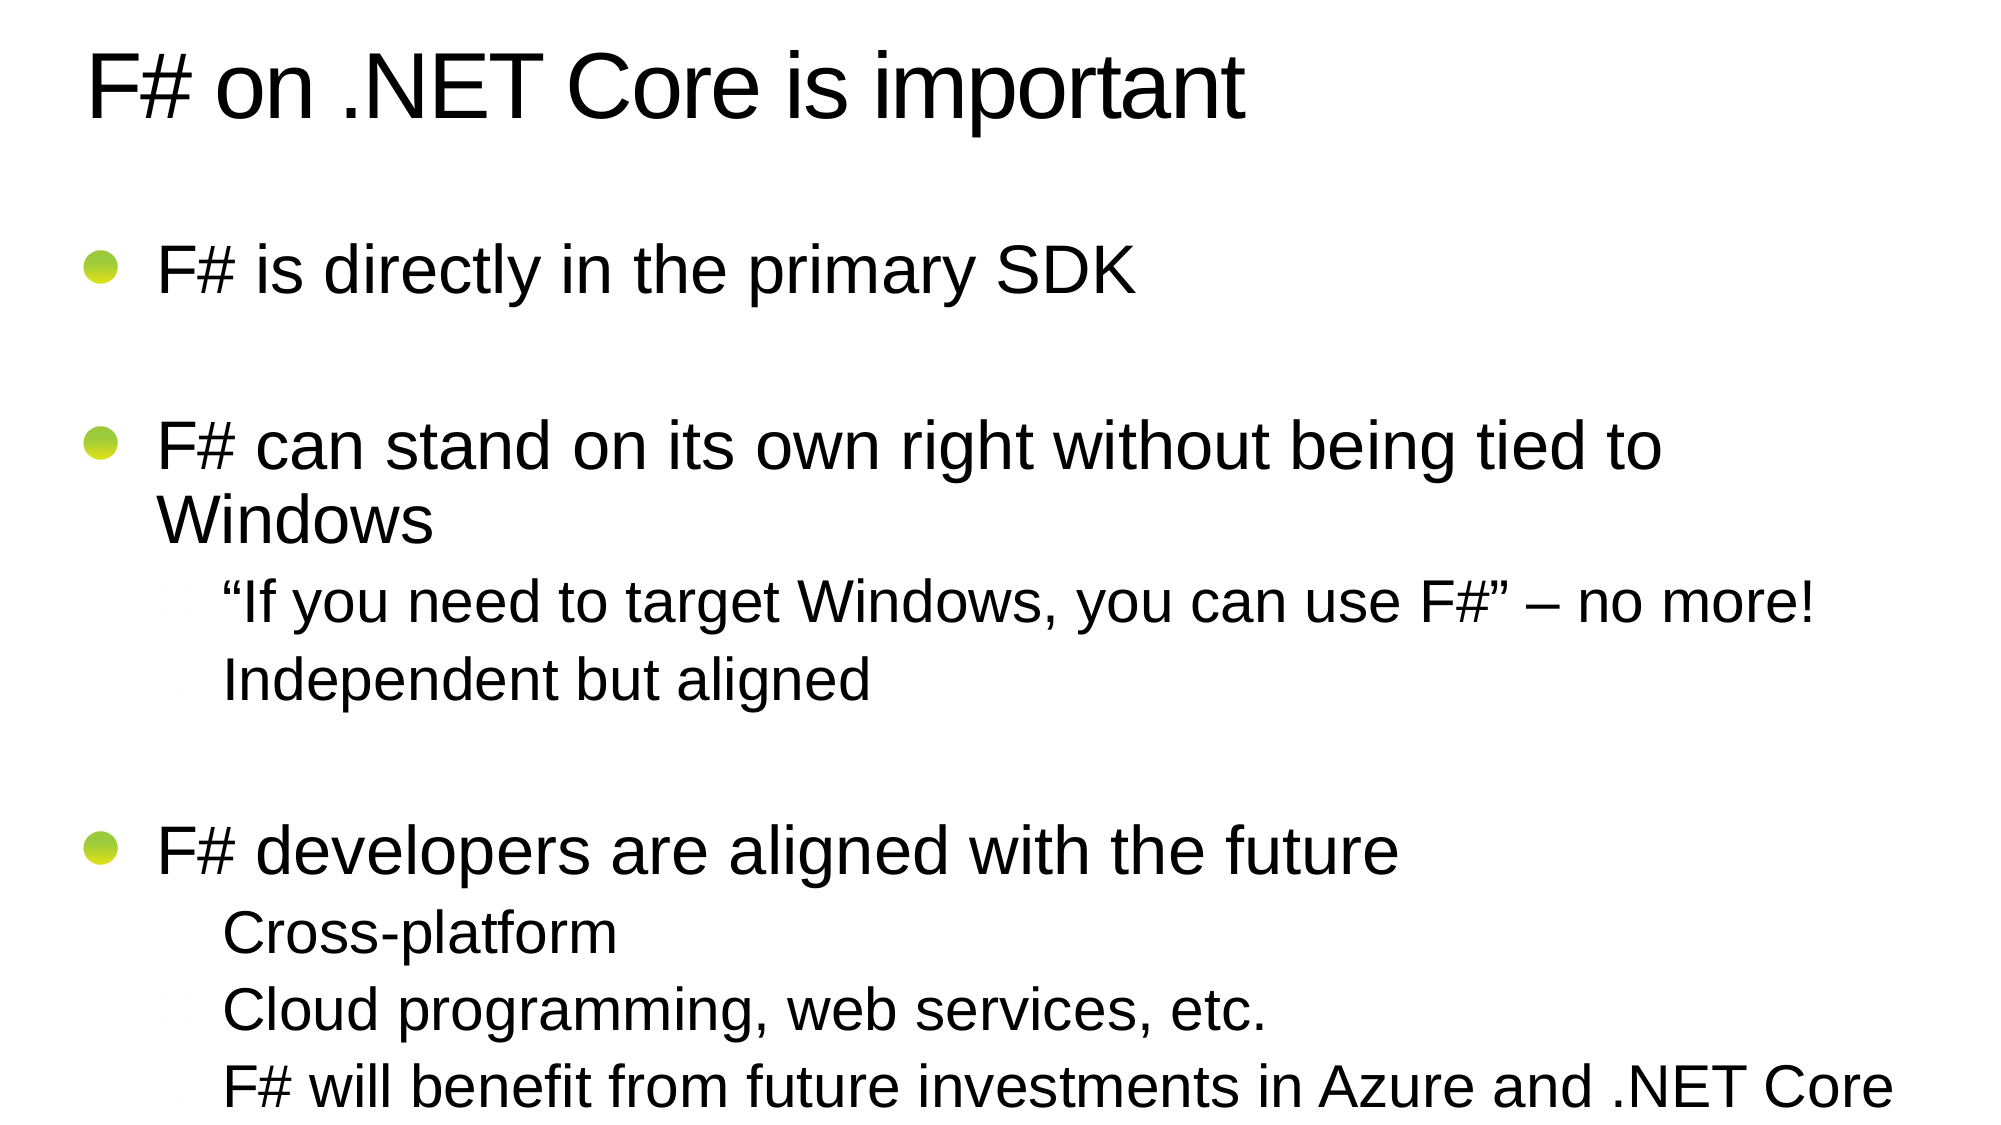

# F# on .NET Core is important
F# is directly in the primary SDK

F# can stand on its own right without being tied to Windows
“If you need to target Windows, you can use F#” – no more!
Independent but aligned

F# developers are aligned with the future
Cross-platform
Cloud programming, web services, etc.
F# will benefit from future investments in Azure and .NET Core